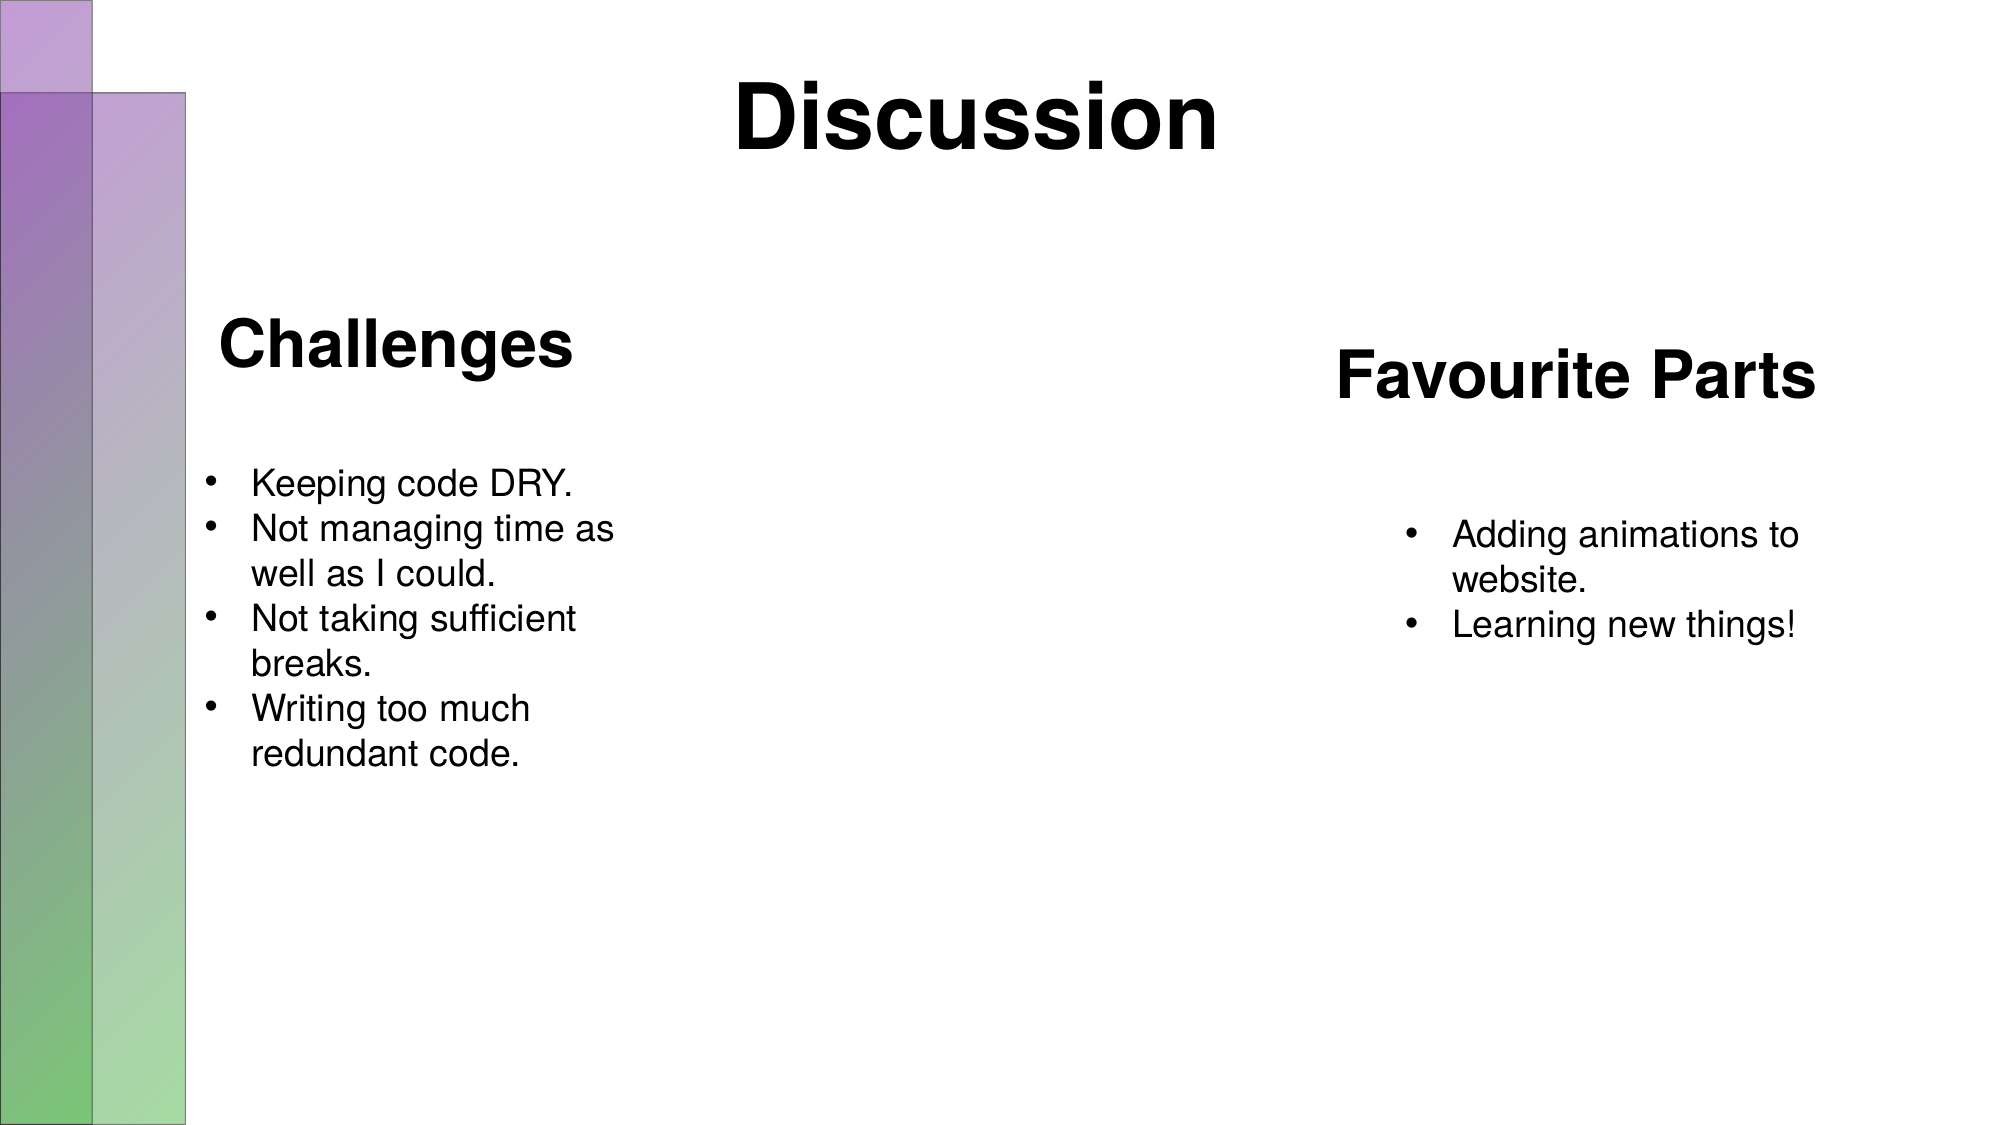

# Discussion
Challenges
Favourite Parts
Keeping code DRY.
Not managing time as well as I could.
Not taking sufficient breaks.
Writing too much redundant code.

Adding animations to website.
Learning new things!